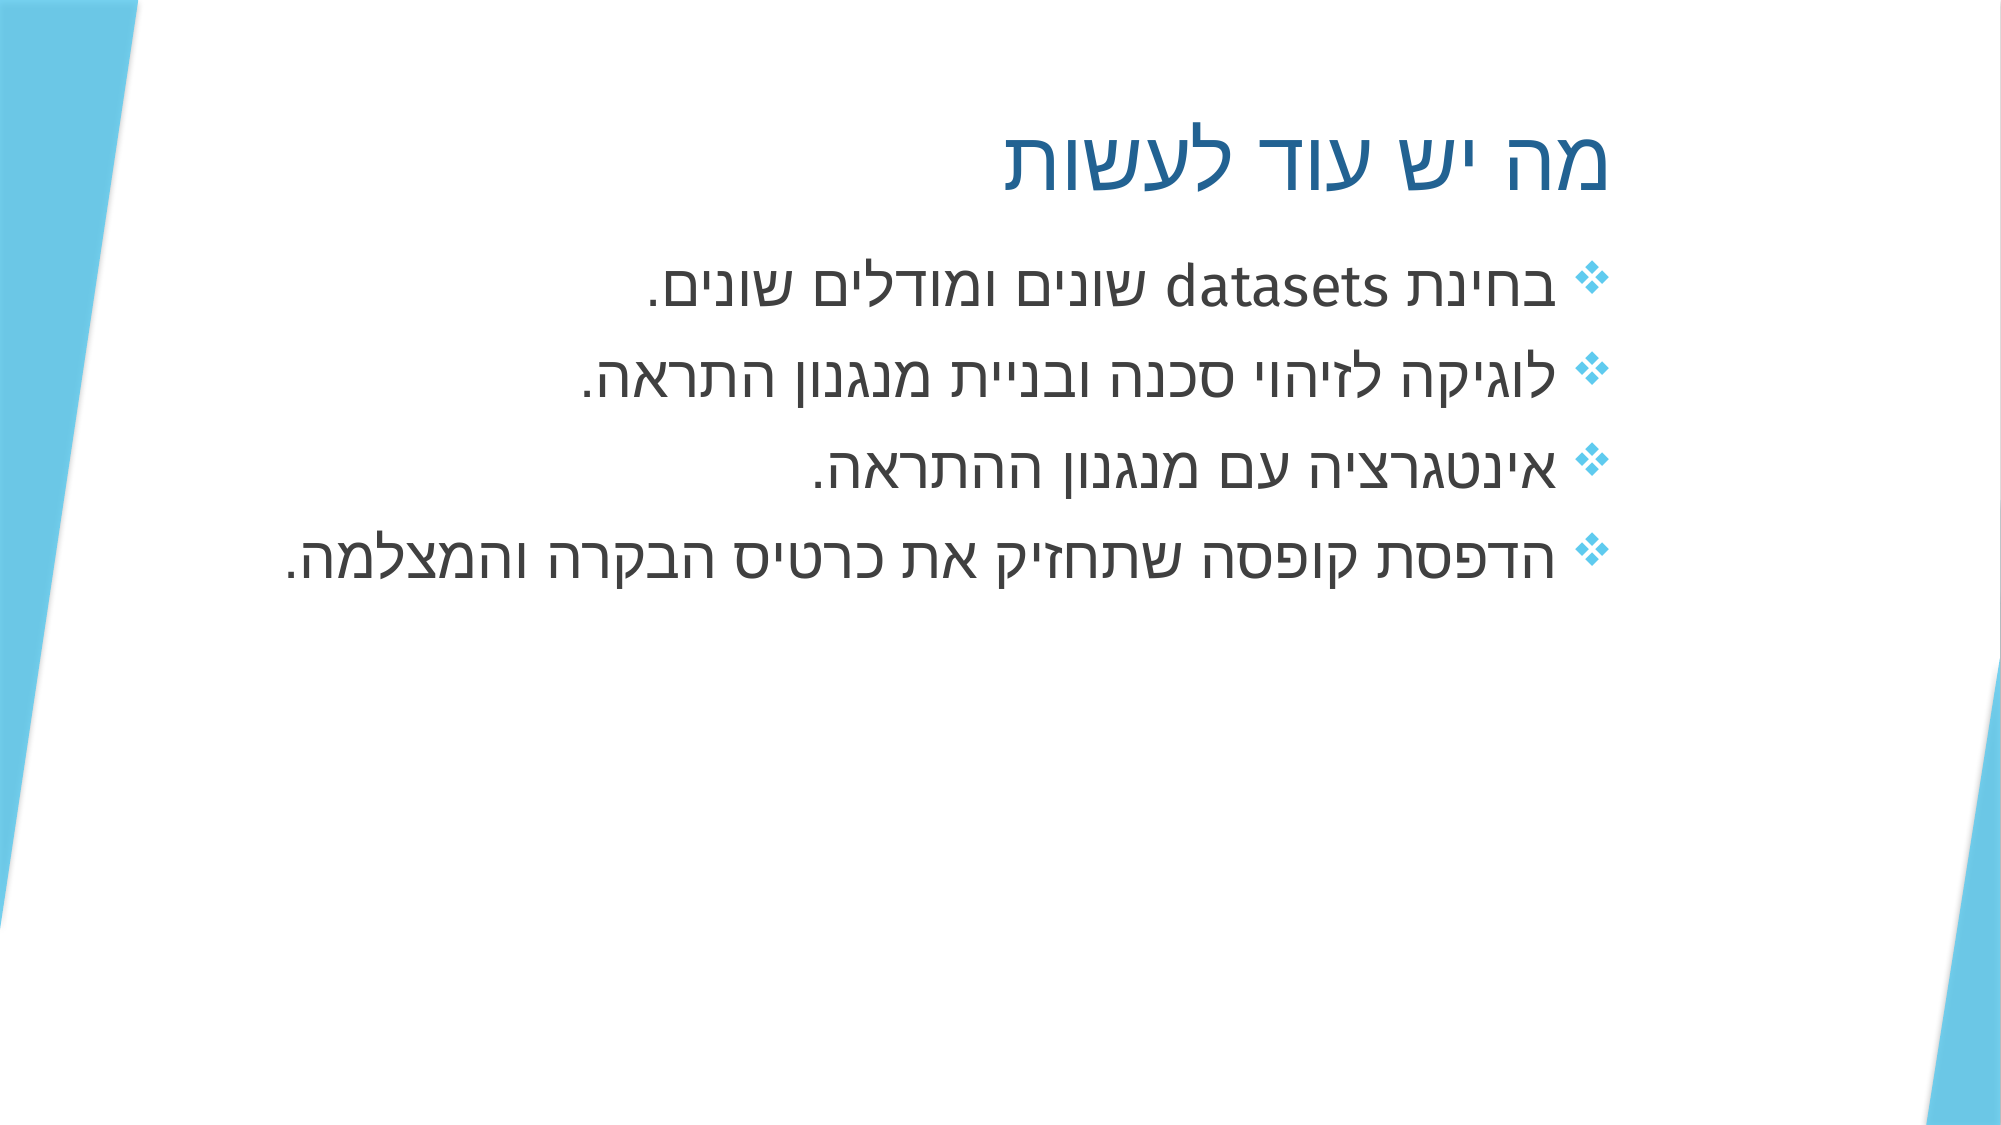

# מה יש עוד לעשות
בחינת datasets שונים ומודלים שונים.
לוגיקה לזיהוי סכנה ובניית מנגנון התראה.
אינטגרציה עם מנגנון ההתראה.
הדפסת קופסה שתחזיק את כרטיס הבקרה והמצלמה.